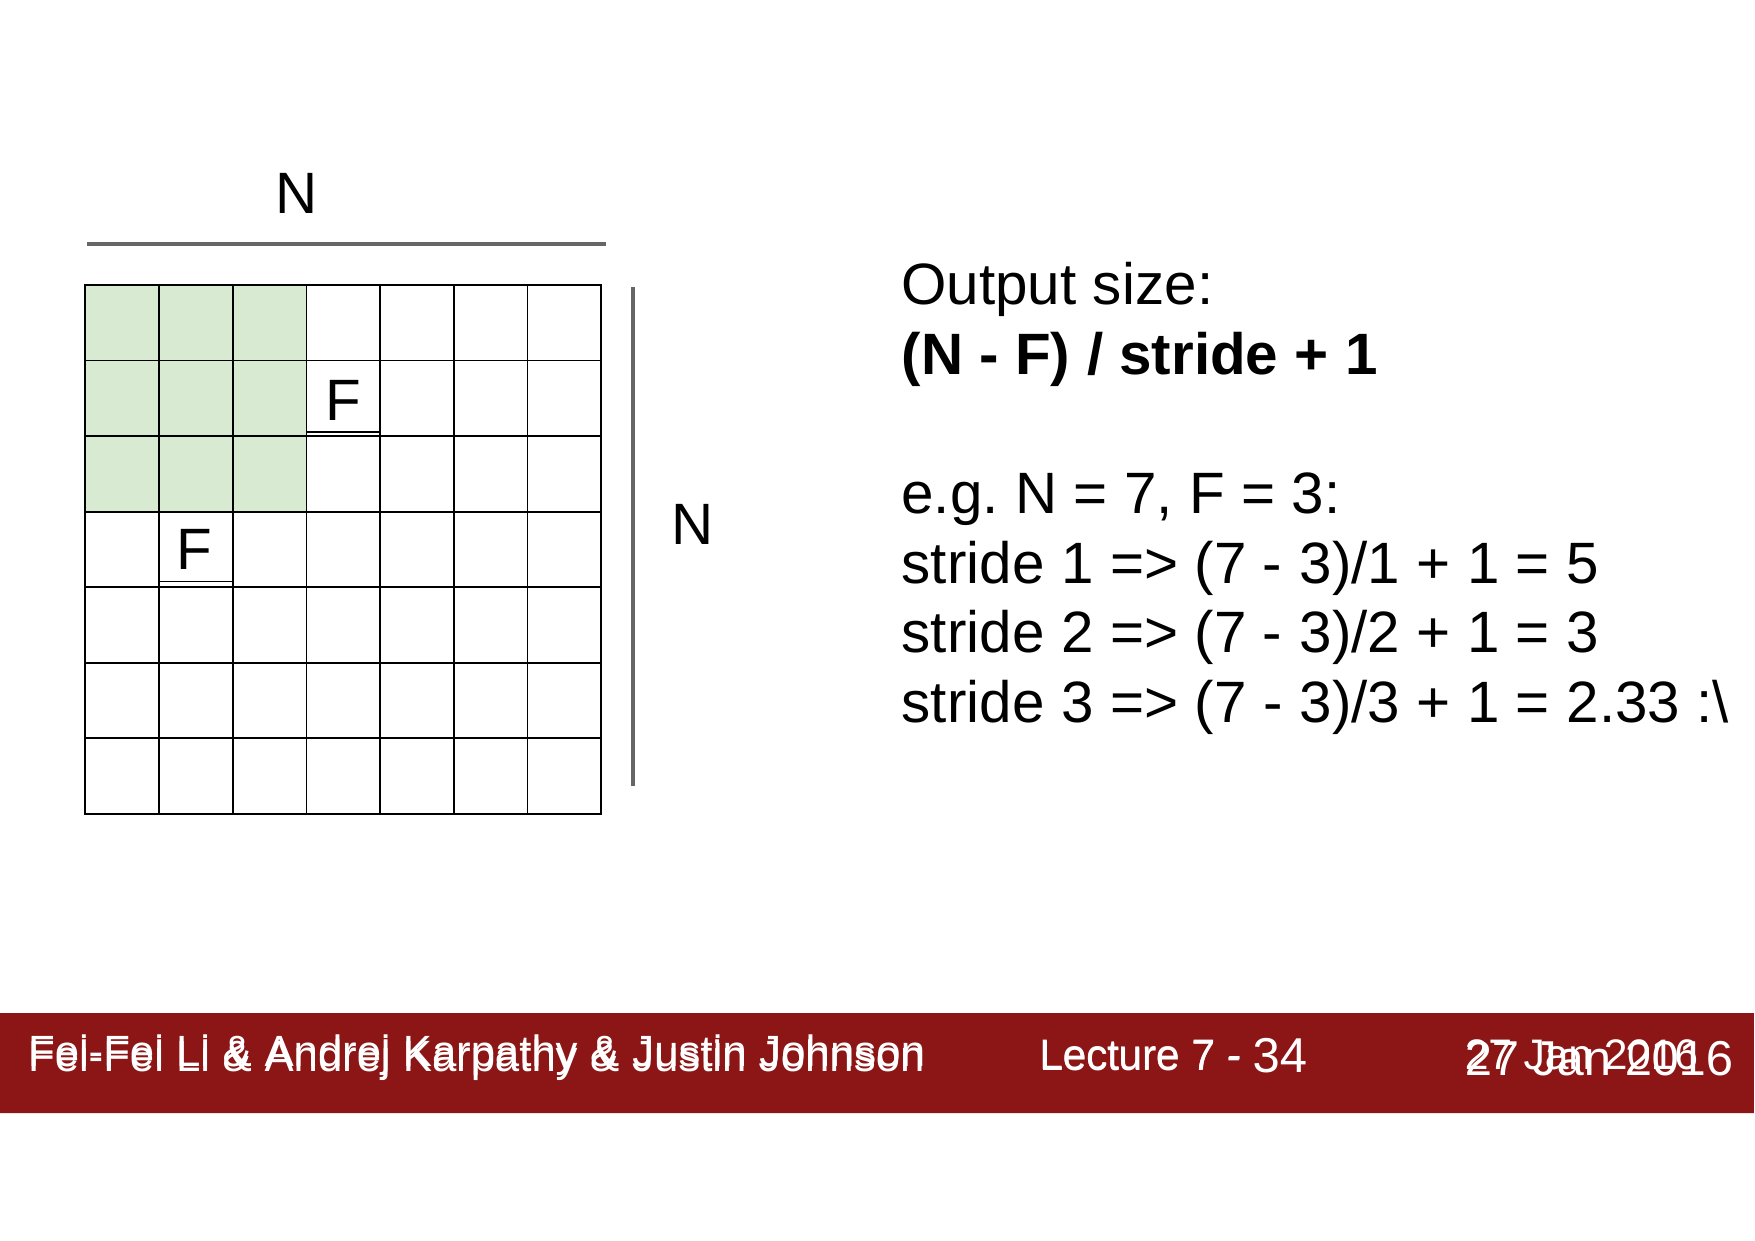

N
Output size:
(N - F) / stride + 1

F

e.g. N = 7, F = 3:
stride 1 => (7 - 3)/1 + 1 = 5
stride 2 => (7 - 3)/2 + 1 = 3
stride 3 => (7 - 3)/3 + 1 = 2.33 :\
N

F

Lecture 7 - 34
27 Jan 2016
Fei-Fei Li & Andrej Karpathy & Justin Johnson
Fei-Fei Li & Andrej Karpathy & Justin Johnson	Lecture 7 -	27 Jan 2016